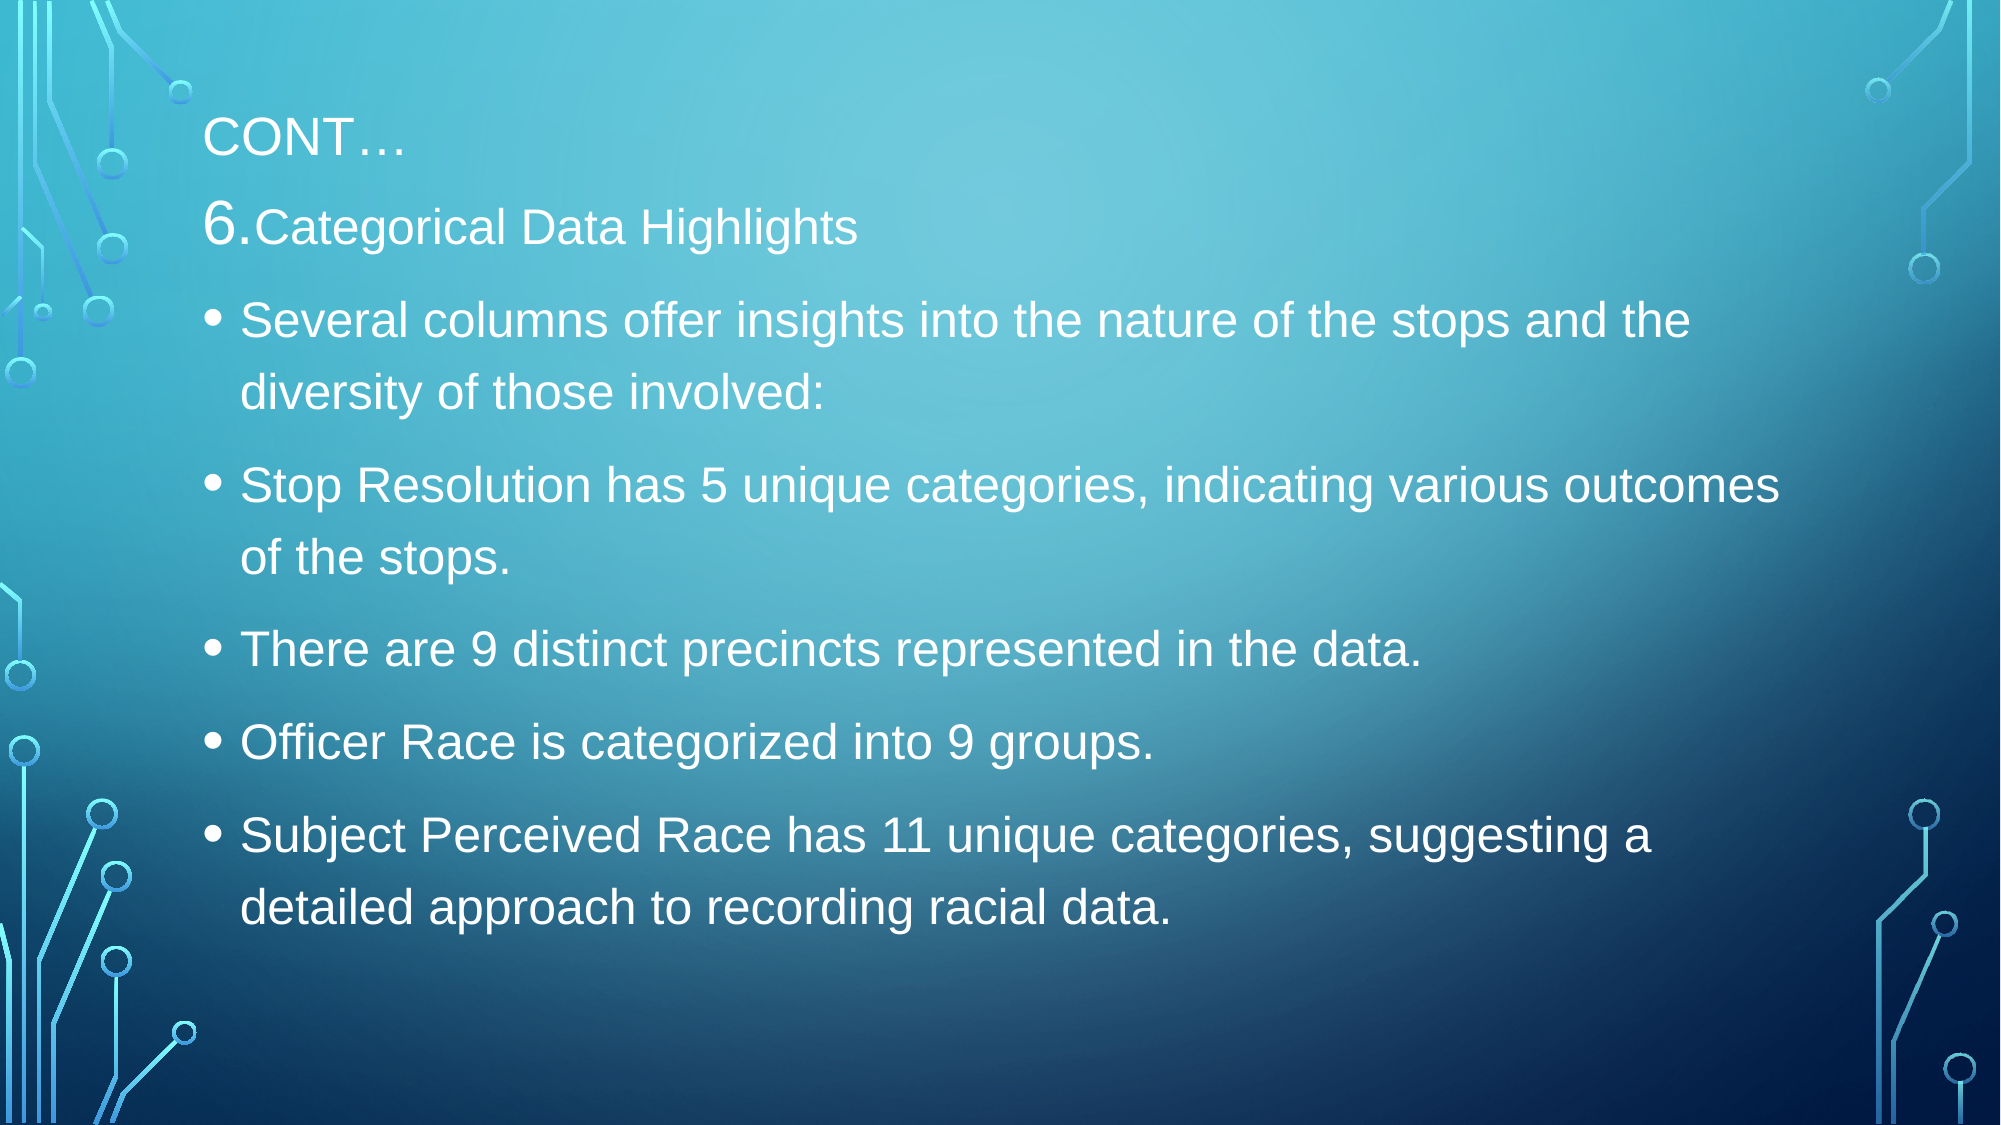

# Cont…
Categorical Data Highlights
Several columns offer insights into the nature of the stops and the diversity of those involved:
Stop Resolution has 5 unique categories, indicating various outcomes of the stops.
There are 9 distinct precincts represented in the data.
Officer Race is categorized into 9 groups.
Subject Perceived Race has 11 unique categories, suggesting a detailed approach to recording racial data.